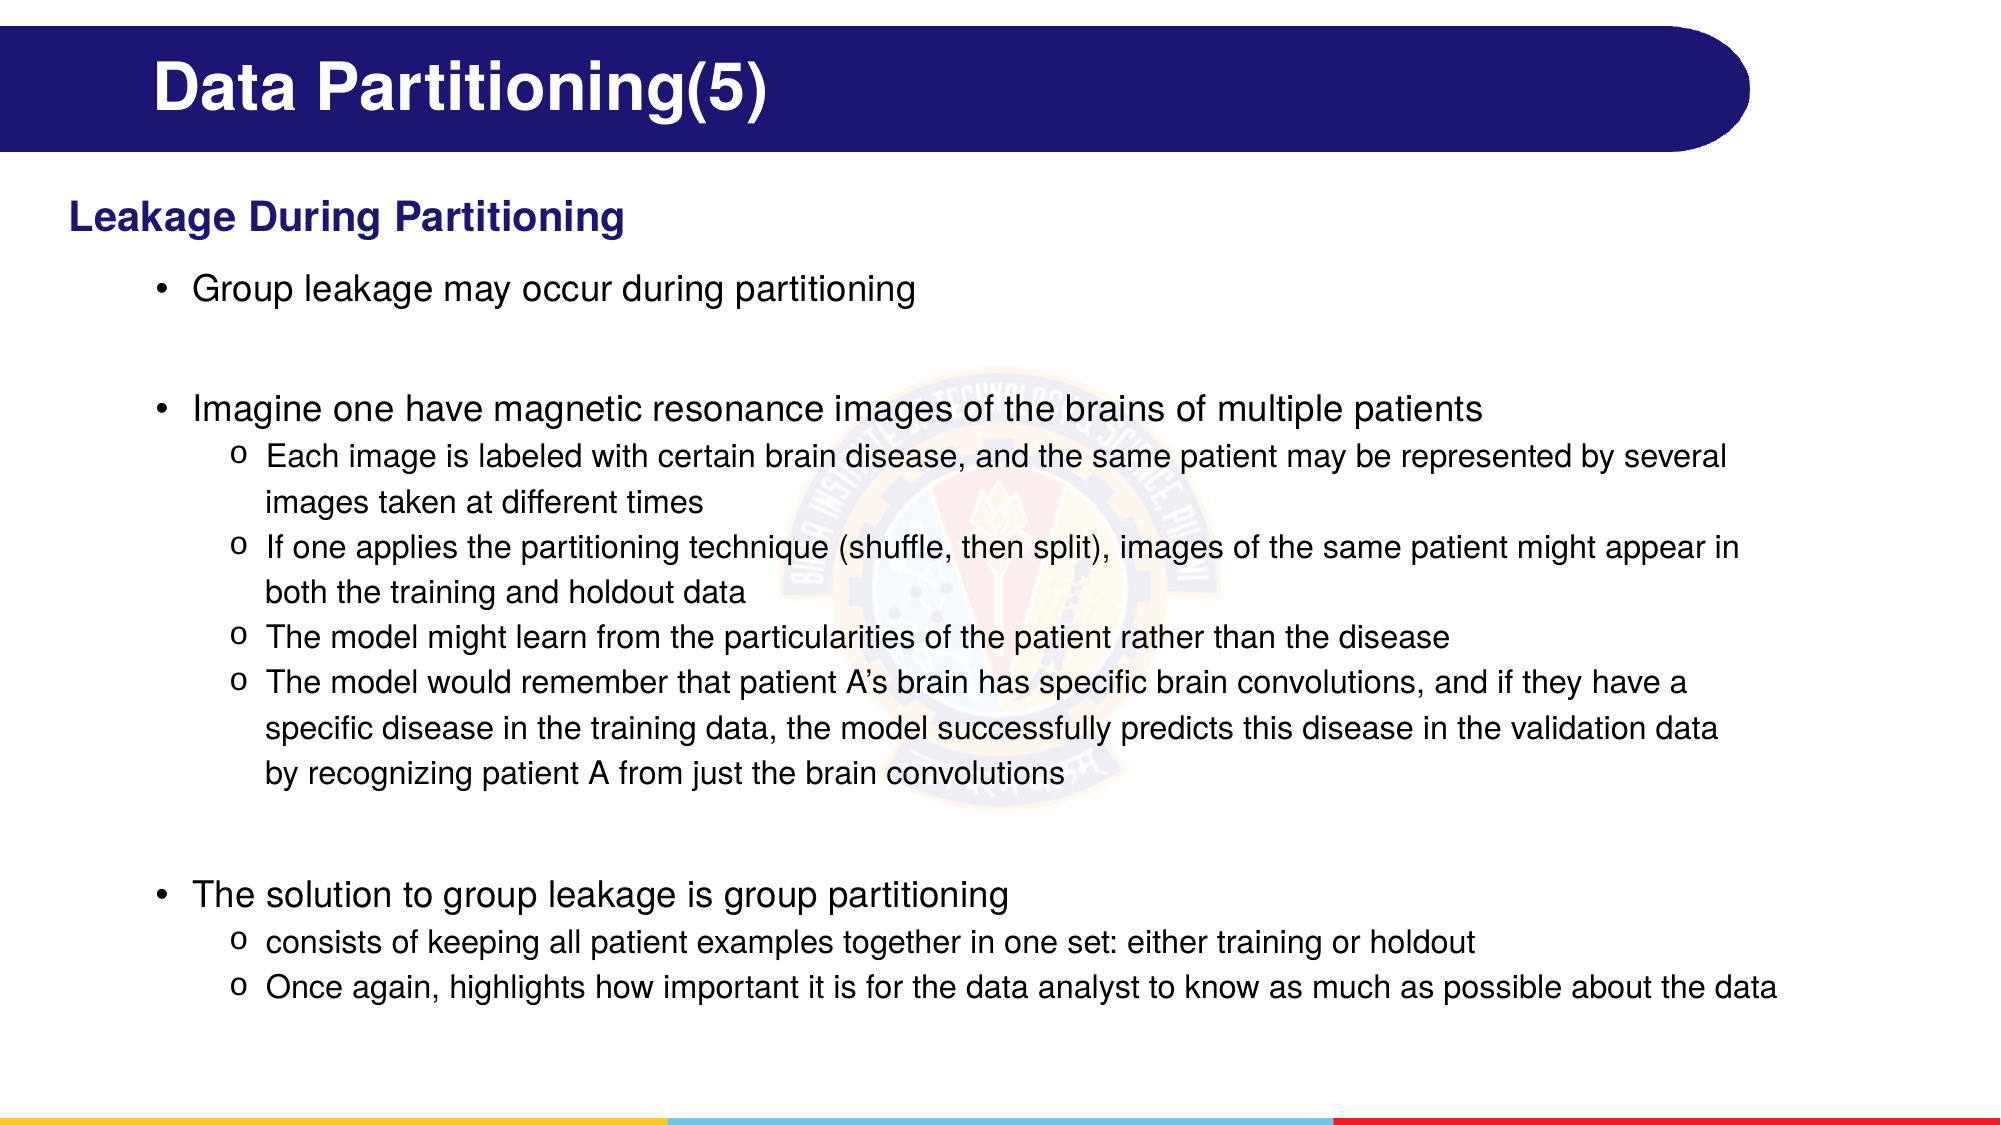

# Data Partitioning(5)
Leakage During Partitioning
Group leakage may occur during partitioning

Imagine one have magnetic resonance images of the brains of multiple patients
Each image is labeled with certain brain disease, and the same patient may be represented by several
    images taken at different times
If one applies the partitioning technique (shuffle, then split), images of the same patient might appear in
    both the training and holdout data
The model might learn from the particularities of the patient rather than the disease
The model would remember that patient A’s brain has specific brain convolutions, and if they have a
    specific disease in the training data, the model successfully predicts this disease in the validation data
    by recognizing patient A from just the brain convolutions

The solution to group leakage is group partitioning
consists of keeping all patient examples together in one set: either training or holdout
Once again, highlights how important it is for the data analyst to know as much as possible about the data